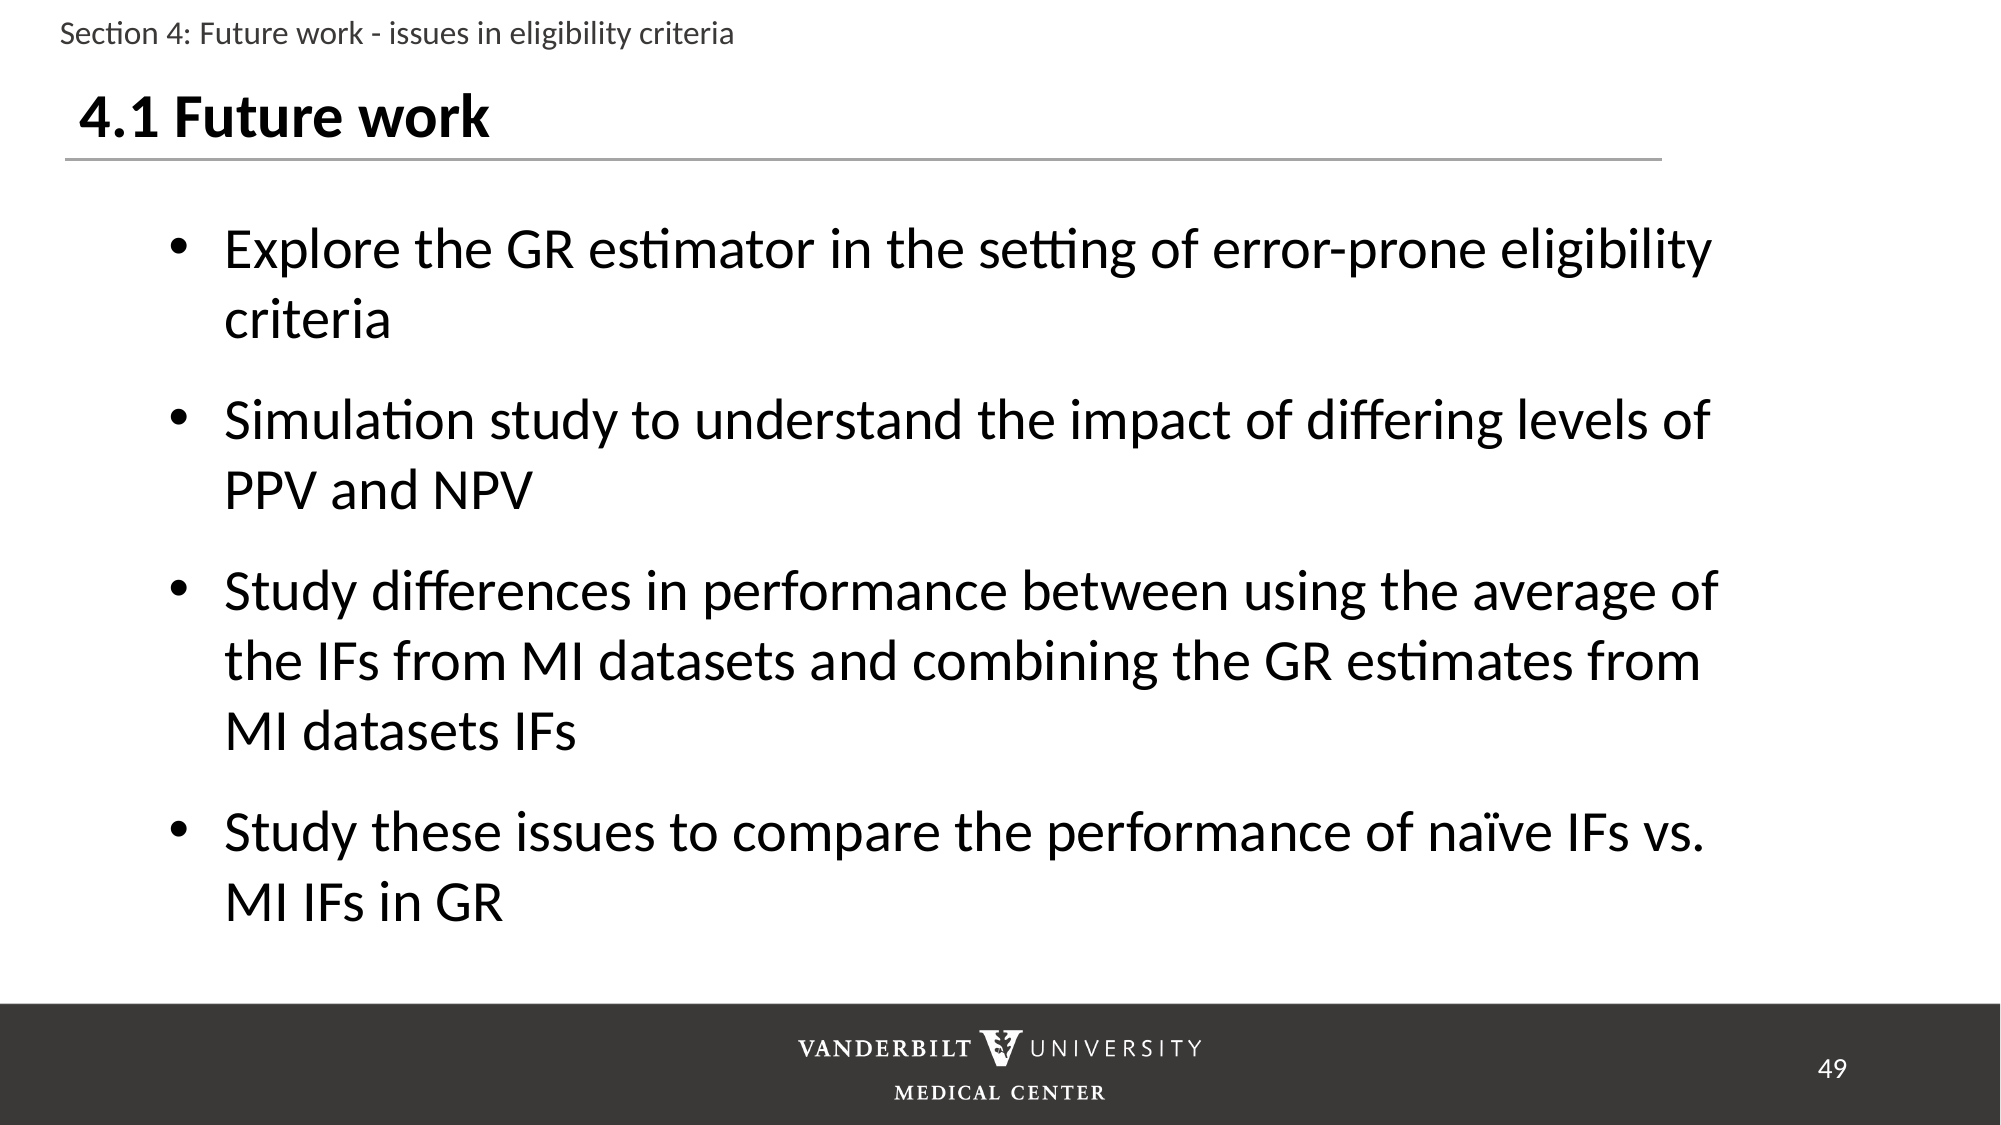

Section 4: Future work - issues in eligibility criteria
4.1 Future work
Explore the GR estimator in the setting of error-prone eligibility criteria
Simulation study to understand the impact of differing levels of PPV and NPV
Study differences in performance between using the average of the IFs from MI datasets and combining the GR estimates from MI datasets IFs
Study these issues to compare the performance of naïve IFs vs. MI IFs in GR

49